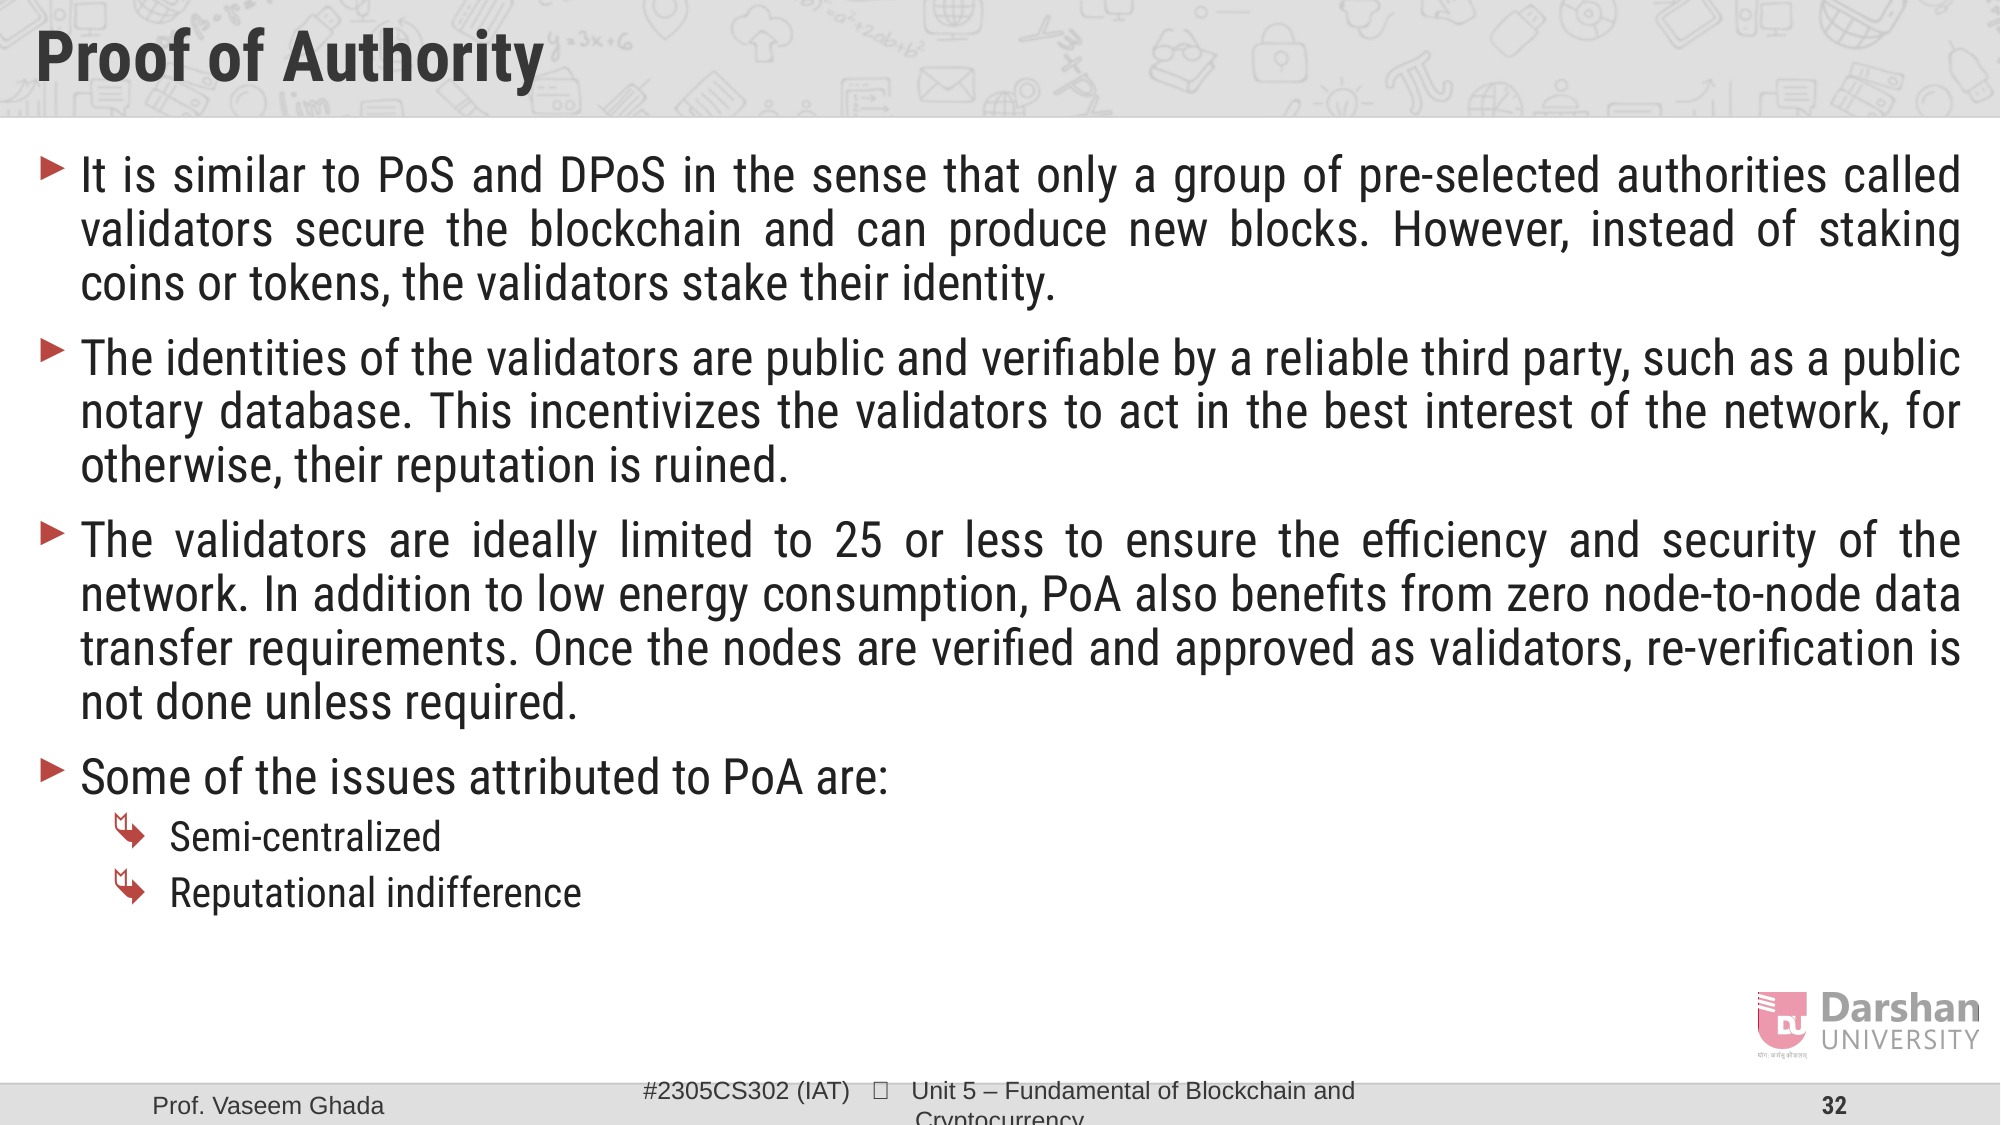

# Proof of Authority
It is similar to PoS and DPoS in the sense that only a group of pre-selected authorities called validators secure the blockchain and can produce new blocks. However, instead of staking coins or tokens, the validators stake their identity.
The identities of the validators are public and verifiable by a reliable third party, such as a public notary database. This incentivizes the validators to act in the best interest of the network, for otherwise, their reputation is ruined.
The validators are ideally limited to 25 or less to ensure the efficiency and security of the network. In addition to low energy consumption, PoA also benefits from zero node-to-node data transfer requirements. Once the nodes are verified and approved as validators, re-verification is not done unless required.
Some of the issues attributed to PoA are:
Semi-centralized
Reputational indifference